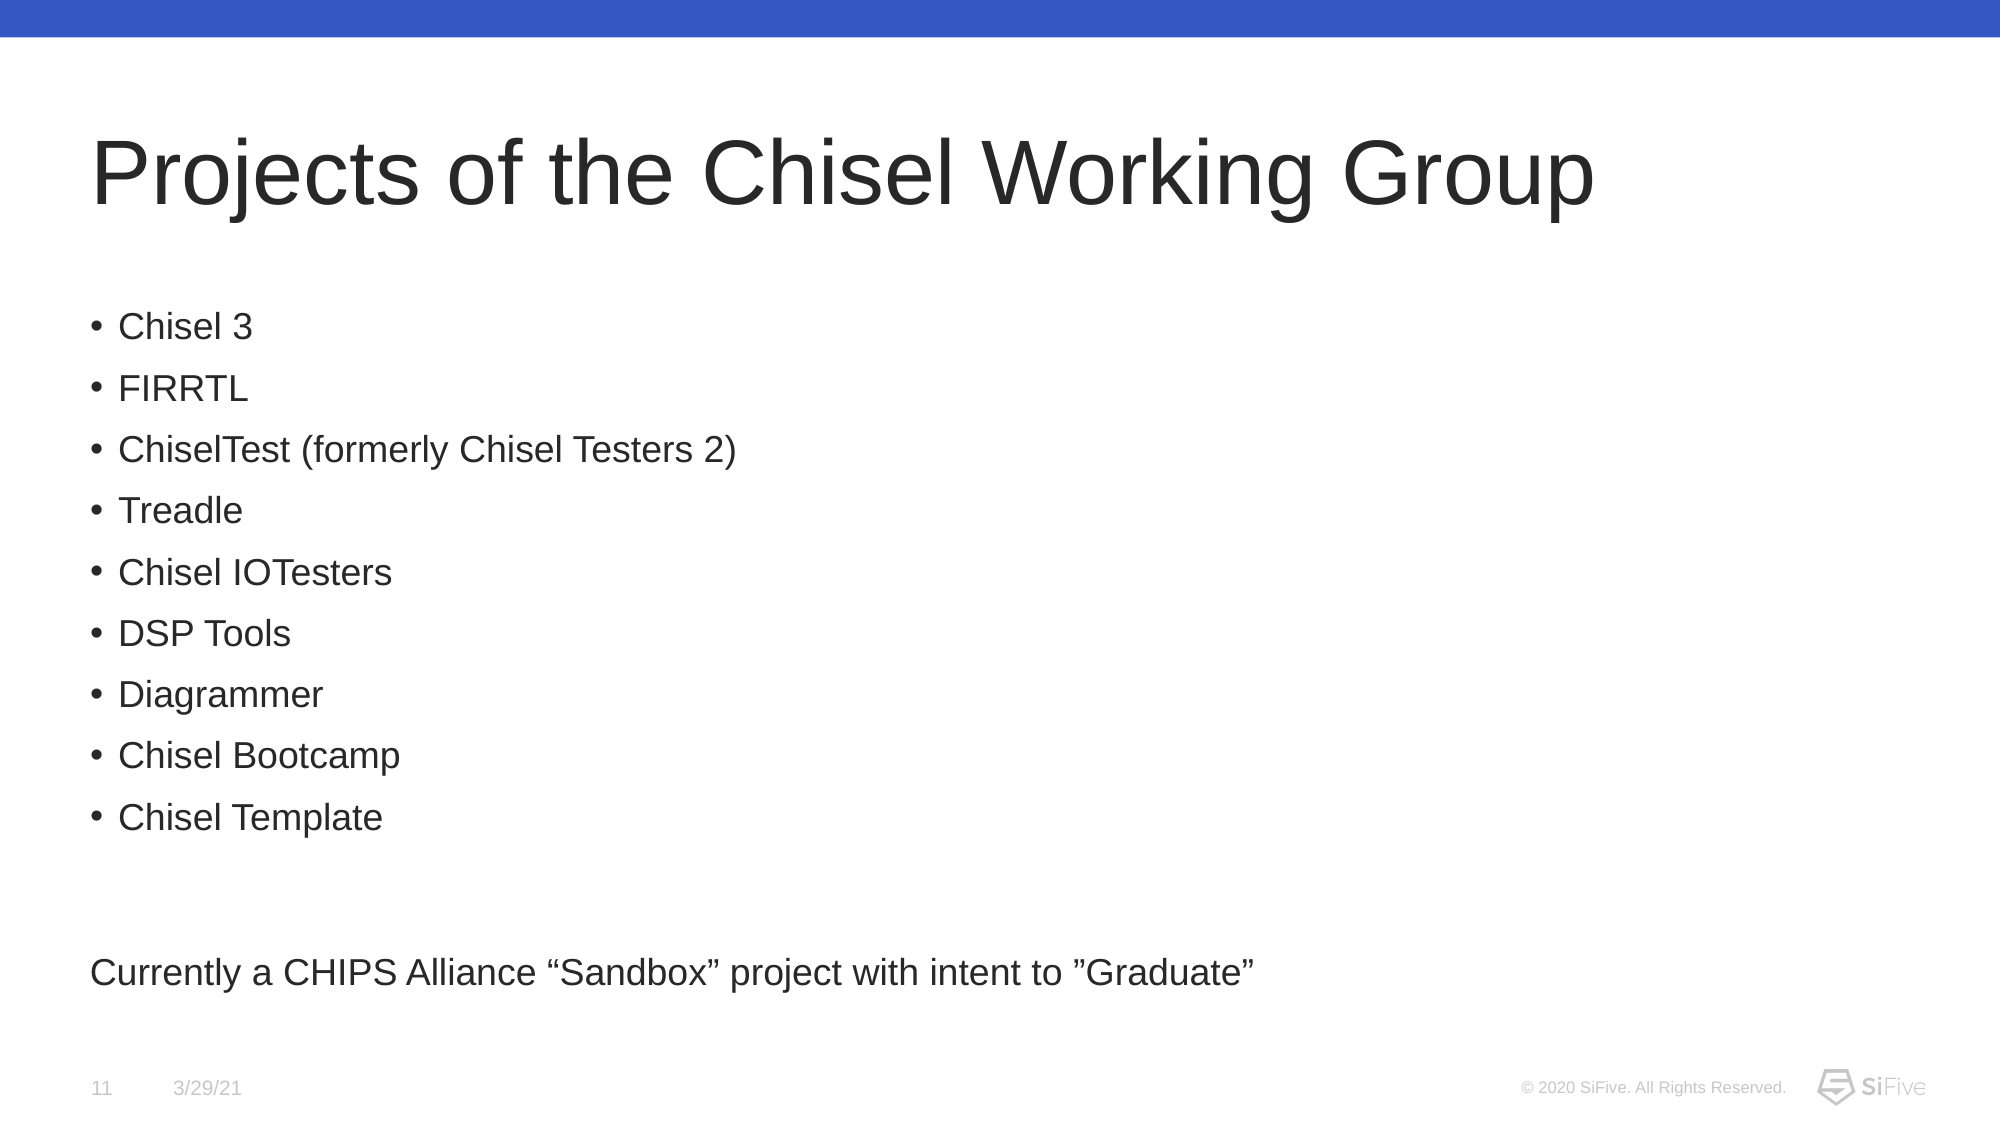

# Projects of the Chisel Working Group
Chisel 3
FIRRTL
ChiselTest (formerly Chisel Testers 2)
Treadle
Chisel IOTesters
DSP Tools
Diagrammer
Chisel Bootcamp
Chisel Template

Currently a CHIPS Alliance “Sandbox” project with intent to ”Graduate”
11
3/29/21